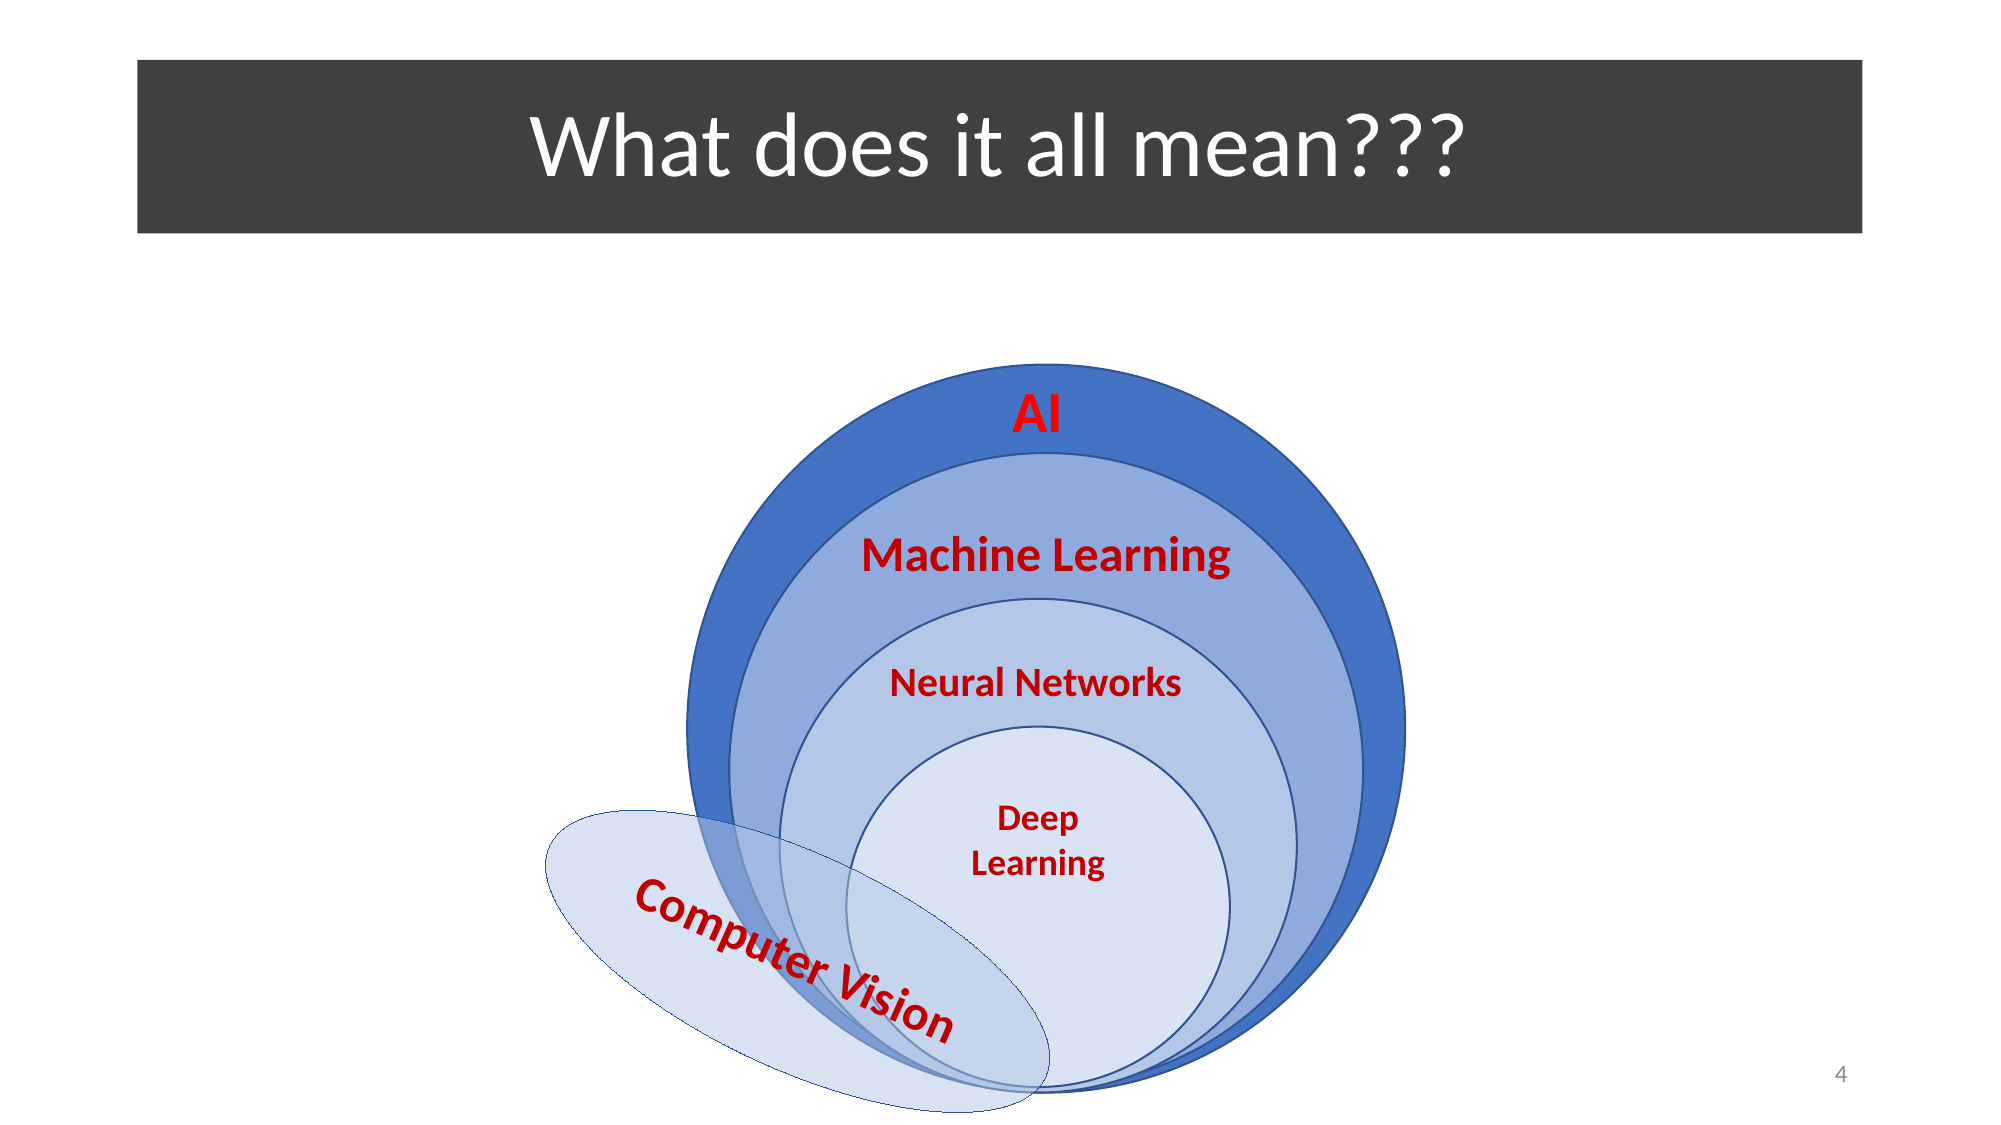

# What does it all mean???

AI

Machine Learning

Neural Networks

Deep
Learning

Computer Vision
4